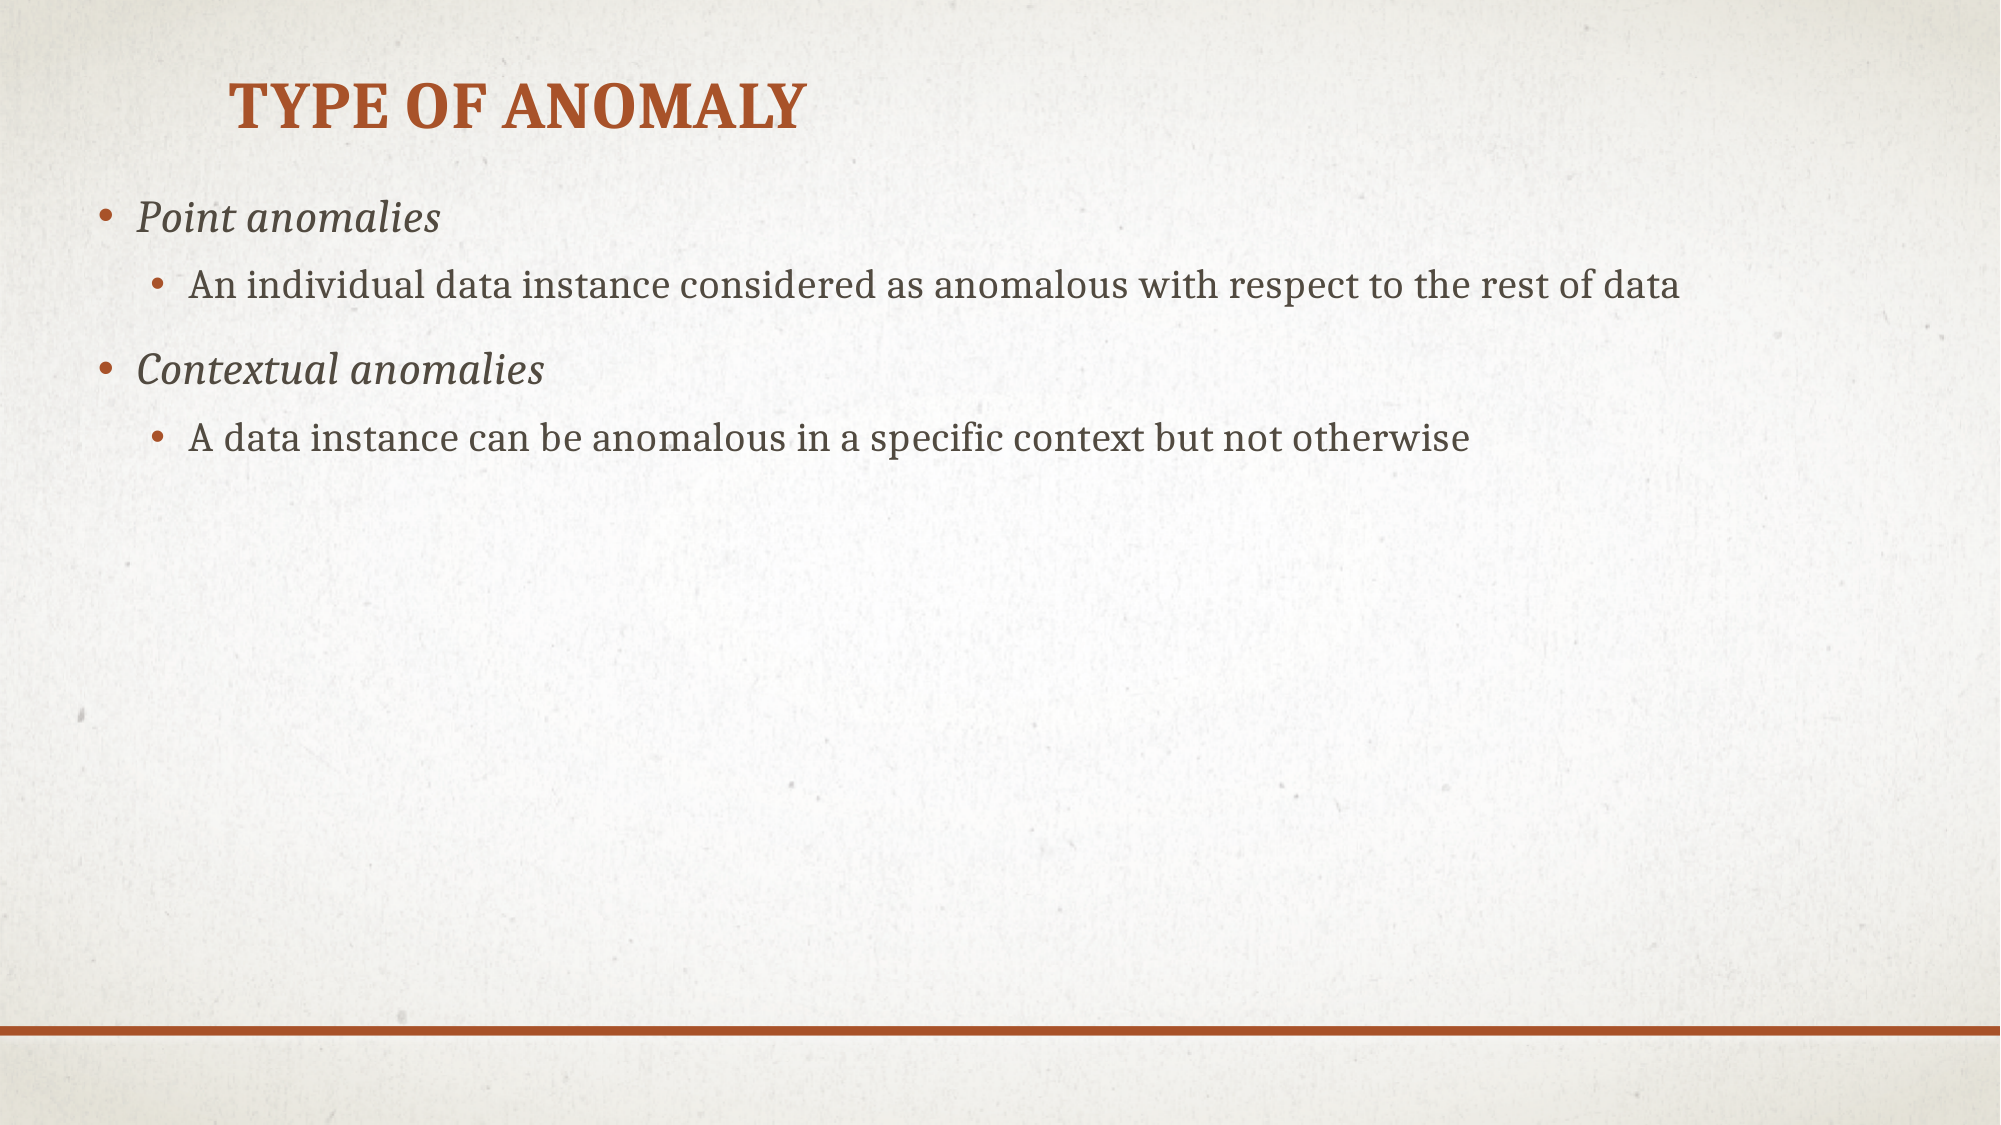

# Type of anomaly
Point anomalies
An individual data instance considered as anomalous with respect to the rest of data
Contextual anomalies
A data instance can be anomalous in a specific context but not otherwise